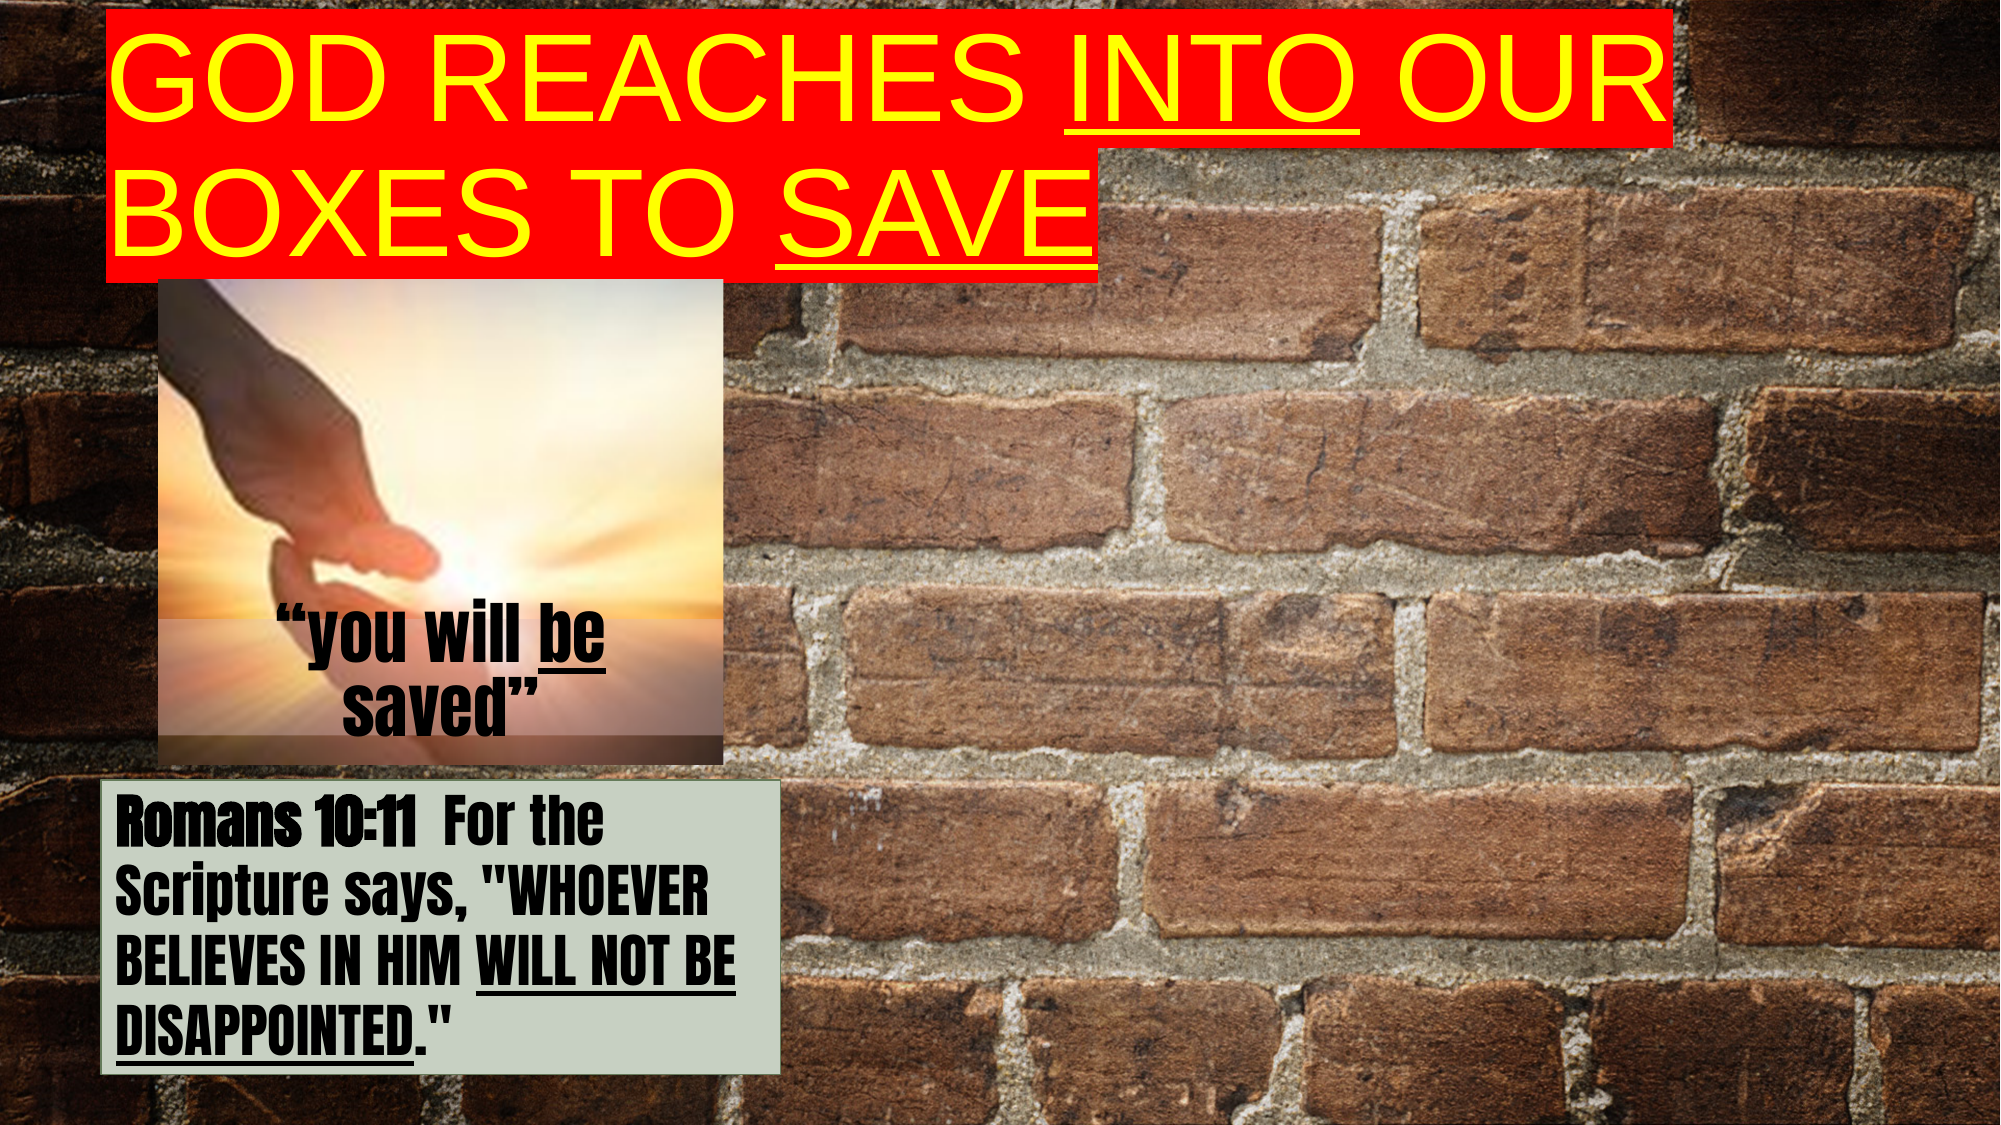

# God Reaches INTO Our Boxes to Save
“you will be saved”
Romans 10:11  For the Scripture says, "WHOEVER BELIEVES IN HIM WILL NOT BE DISAPPOINTED."